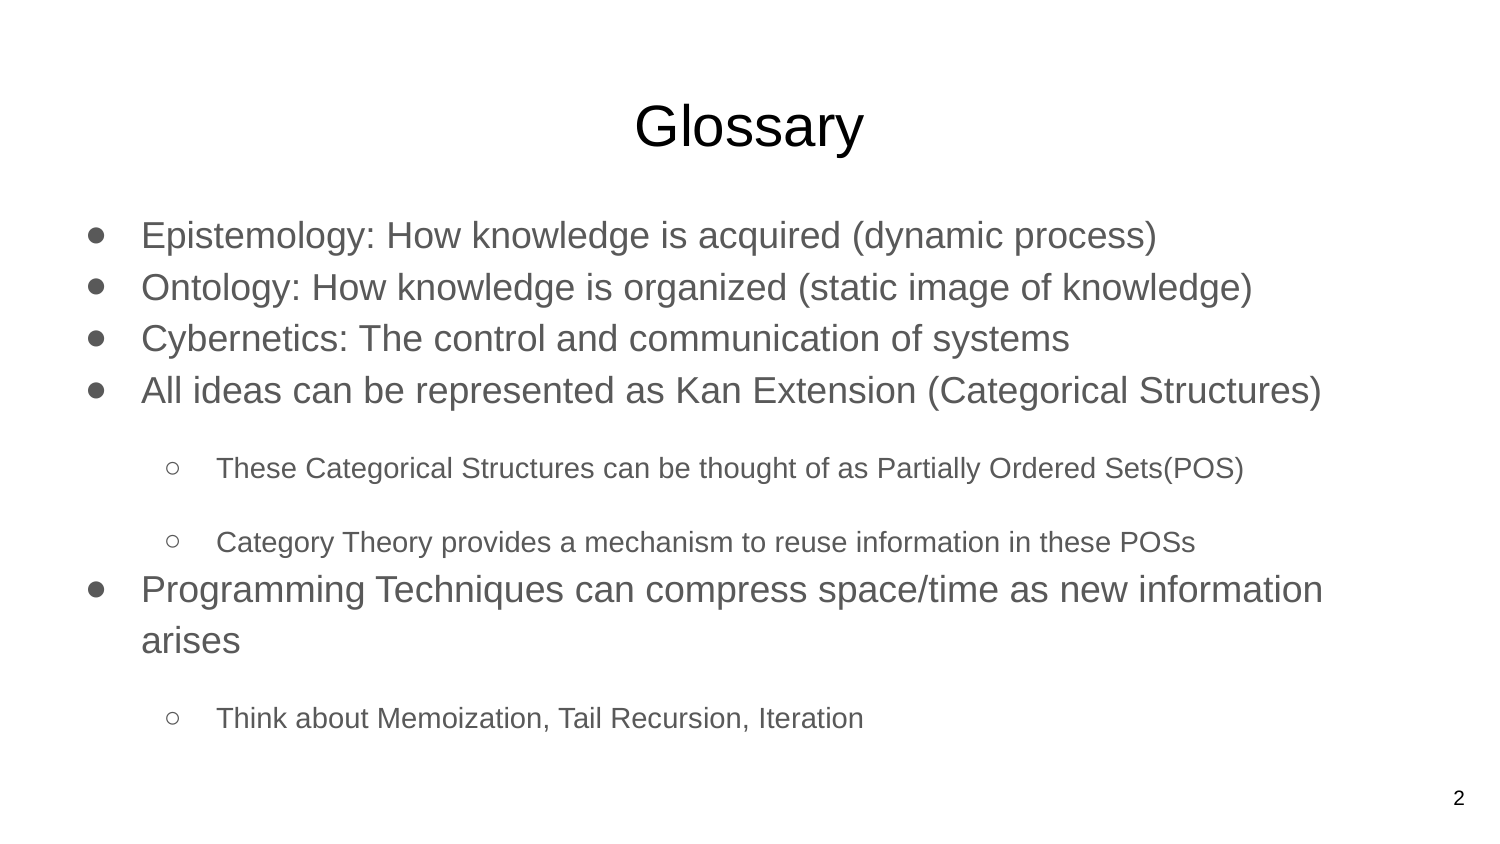

# Glossary
Epistemology: How knowledge is acquired (dynamic process)
Ontology: How knowledge is organized (static image of knowledge)
Cybernetics: The control and communication of systems
All ideas can be represented as Kan Extension (Categorical Structures)
These Categorical Structures can be thought of as Partially Ordered Sets(POS)
Category Theory provides a mechanism to reuse information in these POSs
Programming Techniques can compress space/time as new information arises
Think about Memoization, Tail Recursion, Iteration
2